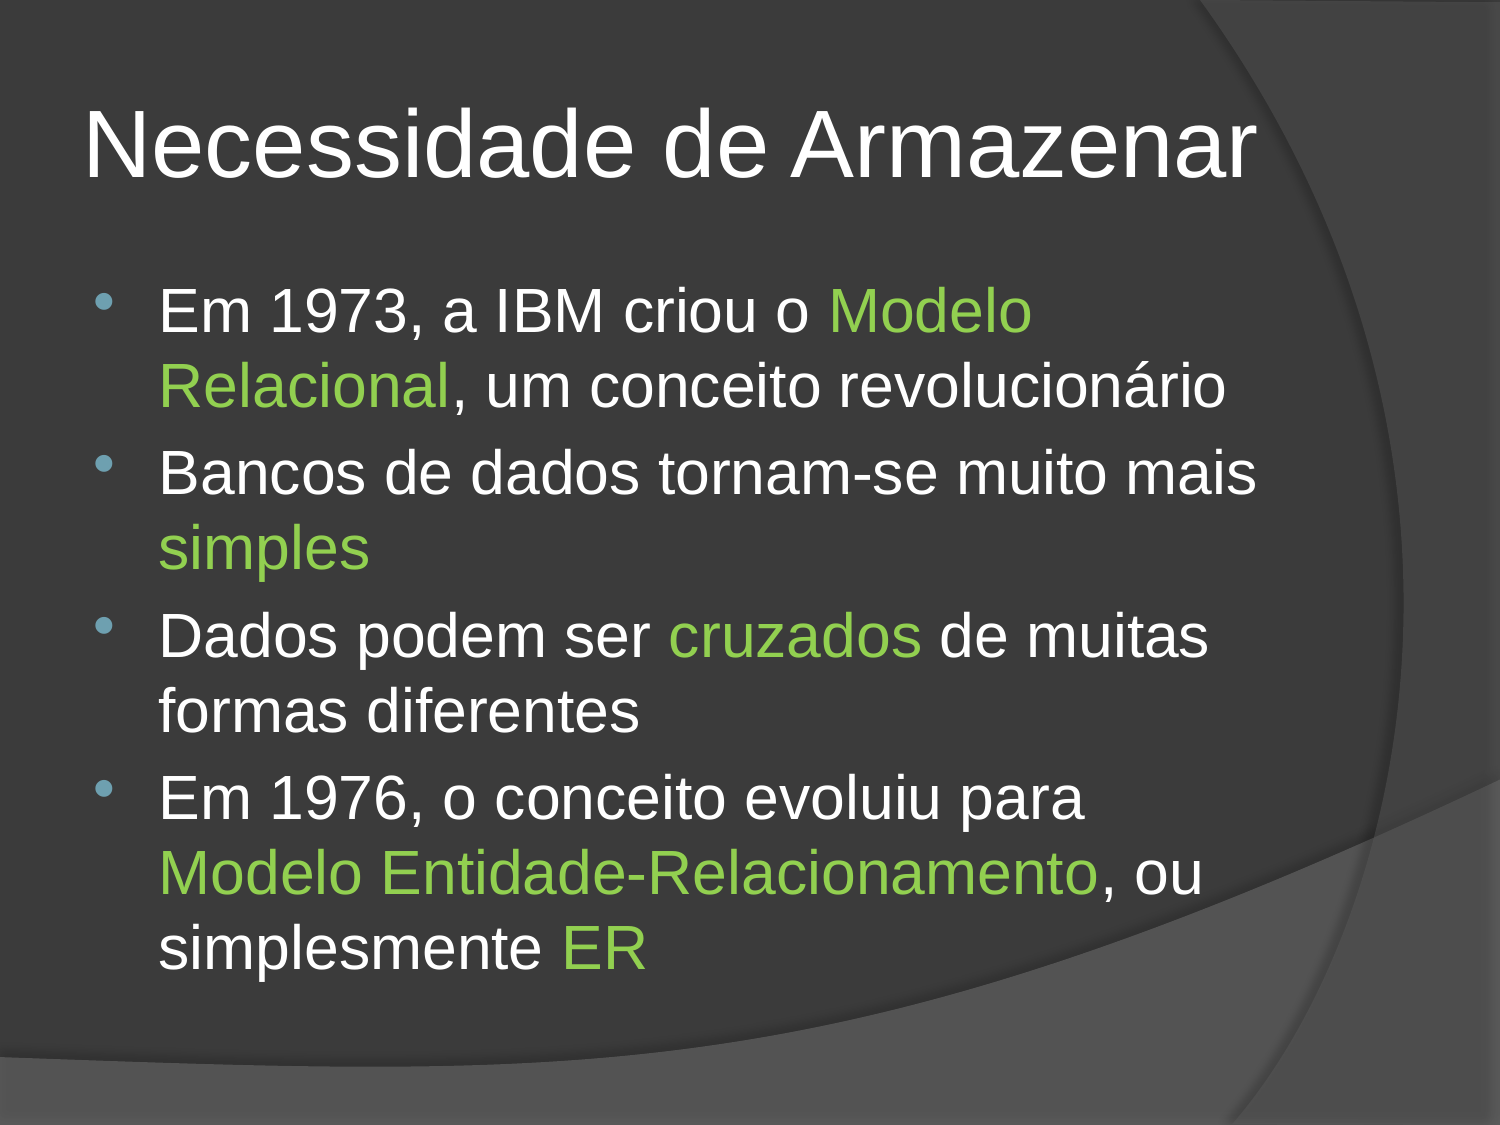

# Necessidade de Armazenar
Em 1973, a IBM criou o Modelo Relacional, um conceito revolucionário
Bancos de dados tornam-se muito mais simples
Dados podem ser cruzados de muitas formas diferentes
Em 1976, o conceito evoluiu para Modelo Entidade-Relacionamento, ou simplesmente ER